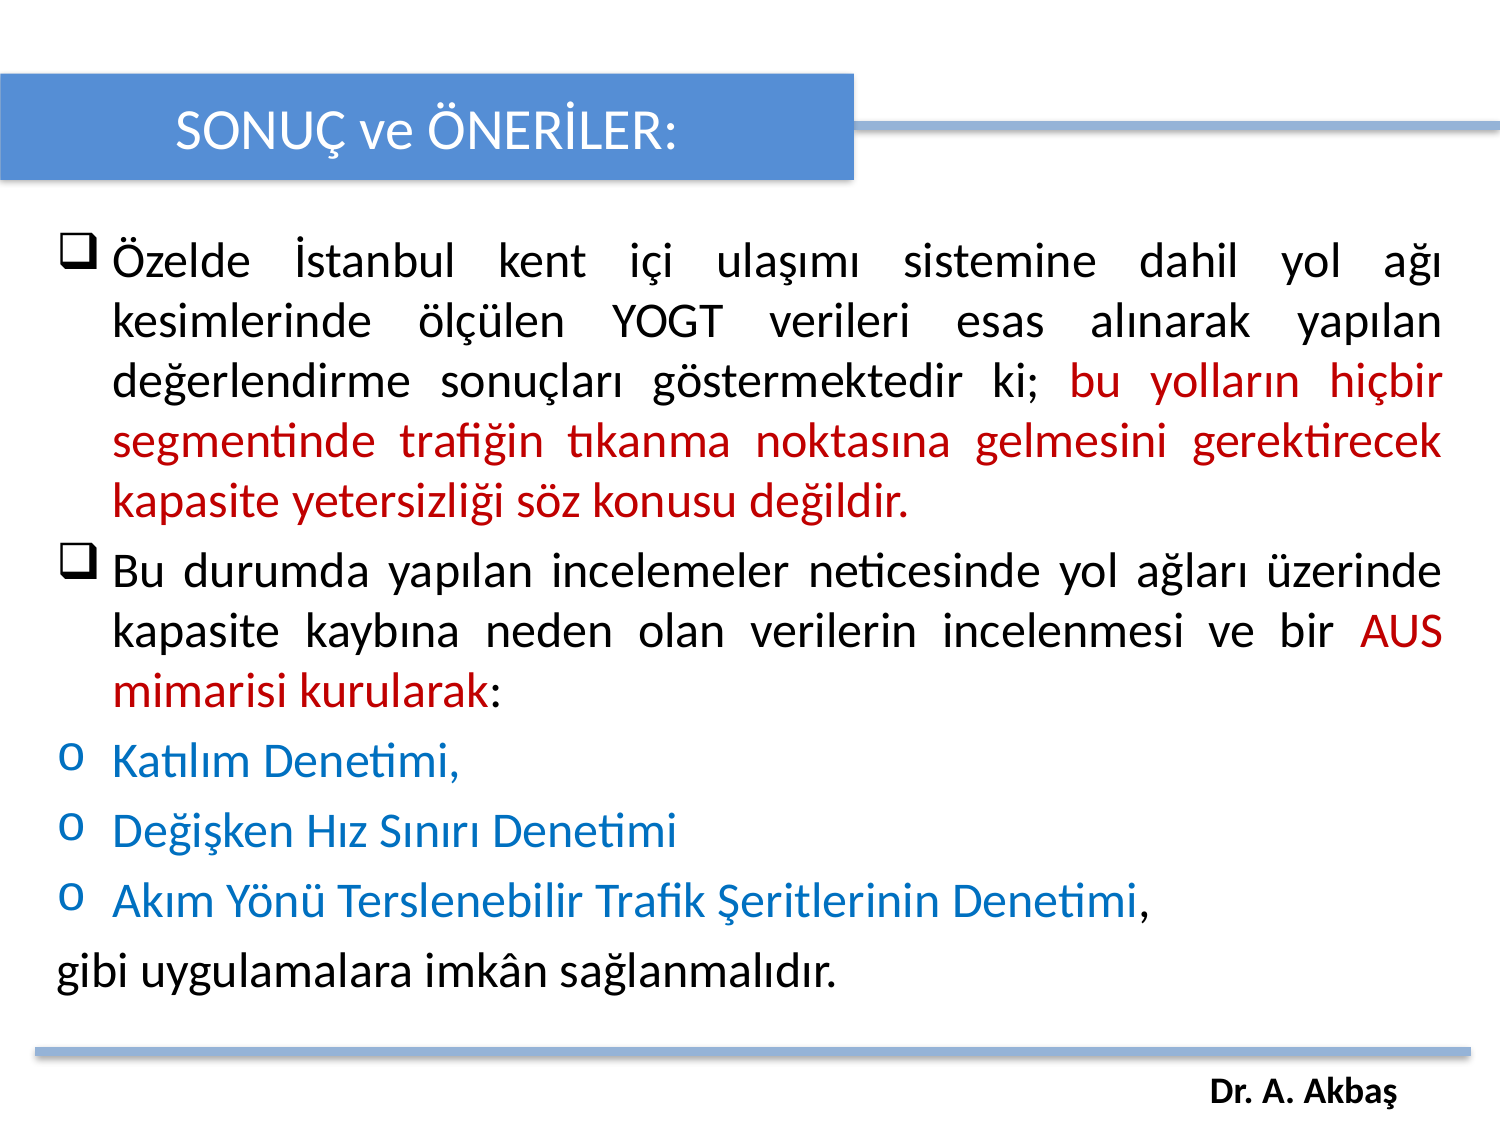

# SONUÇ ve ÖNERİLER:
Özelde İstanbul kent içi ulaşımı sistemine dahil yol ağı kesimlerinde ölçülen YOGT verileri esas alınarak yapılan değerlendirme sonuçları göstermektedir ki; bu yolların hiçbir segmentinde trafiğin tıkanma noktasına gelmesini gerektirecek kapasite yetersizliği söz konusu değildir.
Bu durumda yapılan incelemeler neticesinde yol ağları üzerinde kapasite kaybına neden olan verilerin incelenmesi ve bir AUS mimarisi kurularak:
Katılım Denetimi,
Değişken Hız Sınırı Denetimi
Akım Yönü Terslenebilir Trafik Şeritlerinin Denetimi,
gibi uygulamalara imkân sağlanmalıdır.
Dr. A. Akbaş